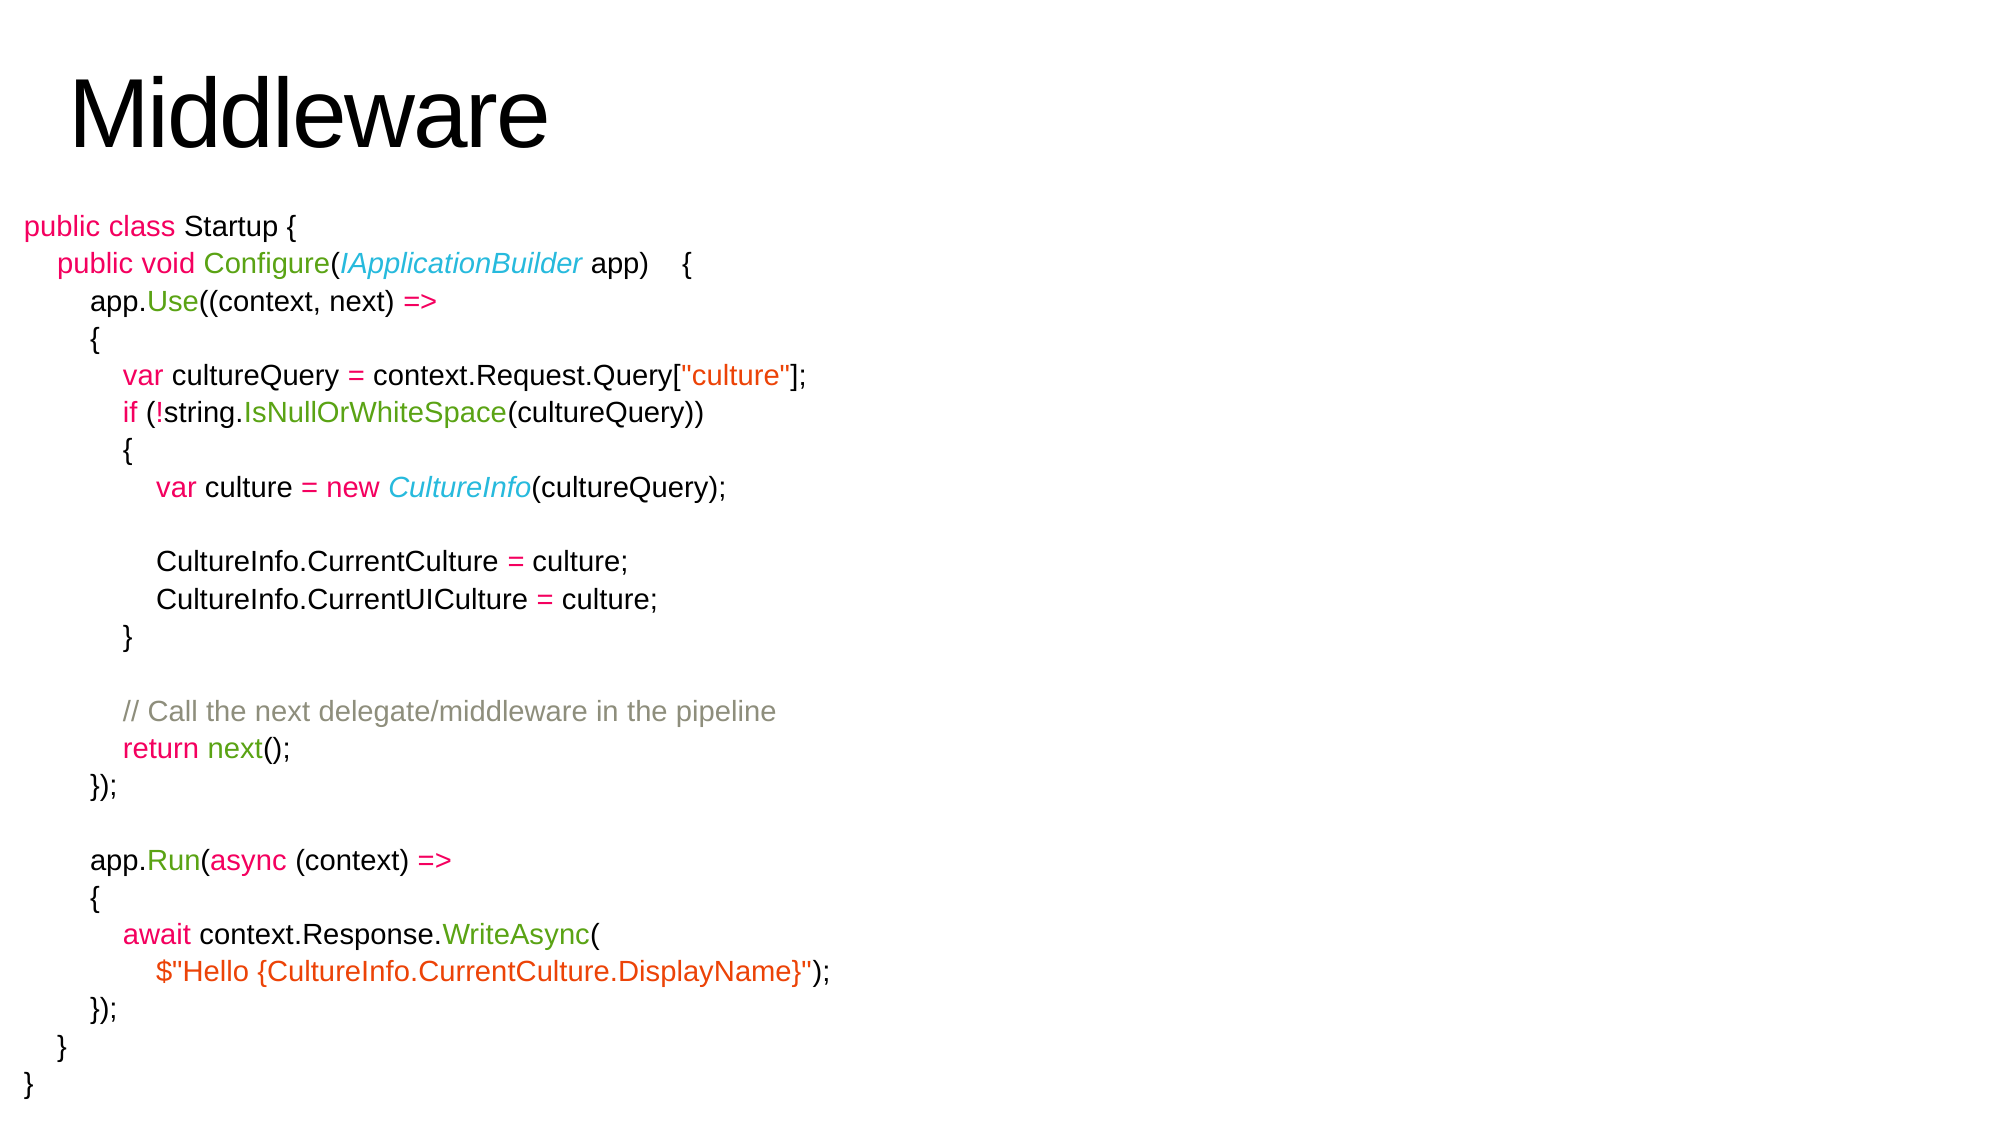

# Middleware
public class Startup {
    public void Configure(IApplicationBuilder app)    {
        app.Use((context, next) =>
        {
            var cultureQuery = context.Request.Query["culture"];
            if (!string.IsNullOrWhiteSpace(cultureQuery))
            {
                var culture = new CultureInfo(cultureQuery);

                CultureInfo.CurrentCulture = culture;
                CultureInfo.CurrentUICulture = culture;
            }

            // Call the next delegate/middleware in the pipeline
            return next();
        });

        app.Run(async (context) =>
        {
            await context.Response.WriteAsync(
                $"Hello {CultureInfo.CurrentCulture.DisplayName}");
        });
    }
}